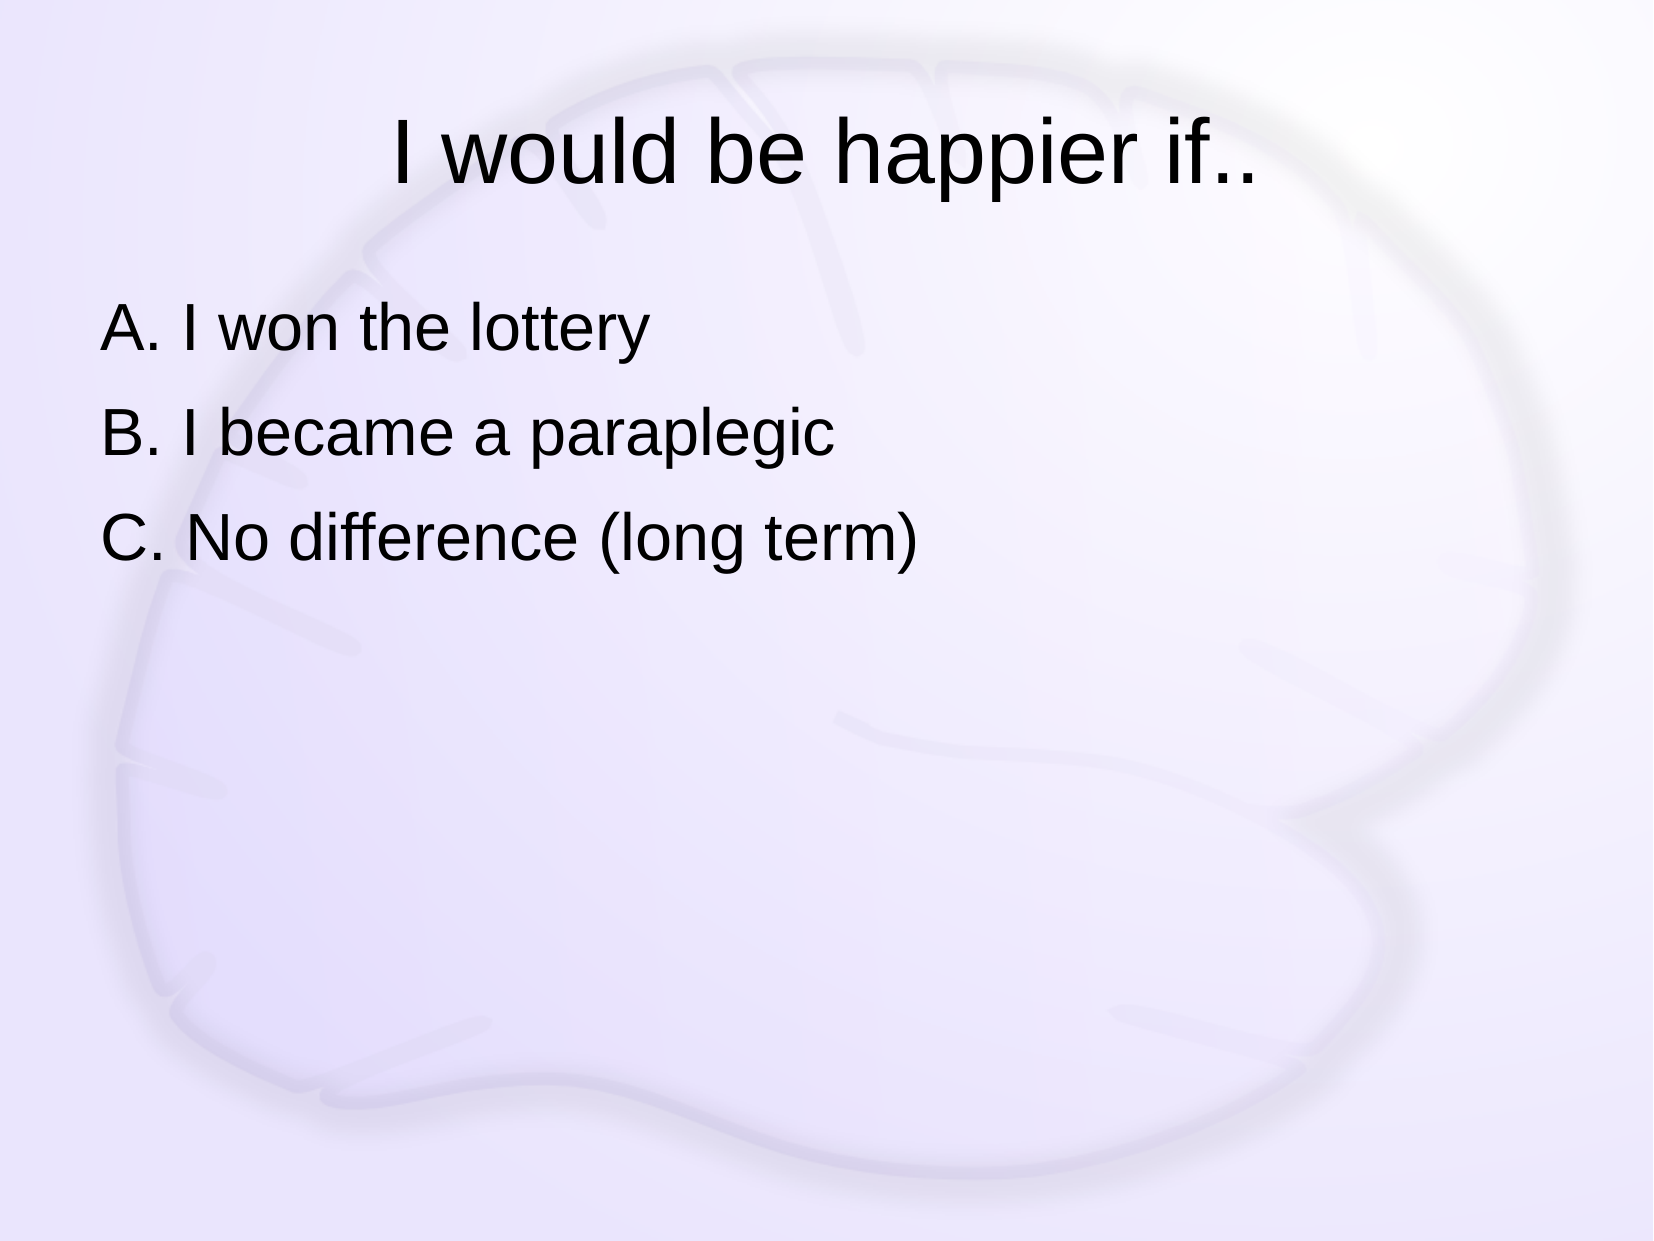

# I would be happier if..
A. I won the lottery
B. I became a paraplegic
C. No difference (long term)